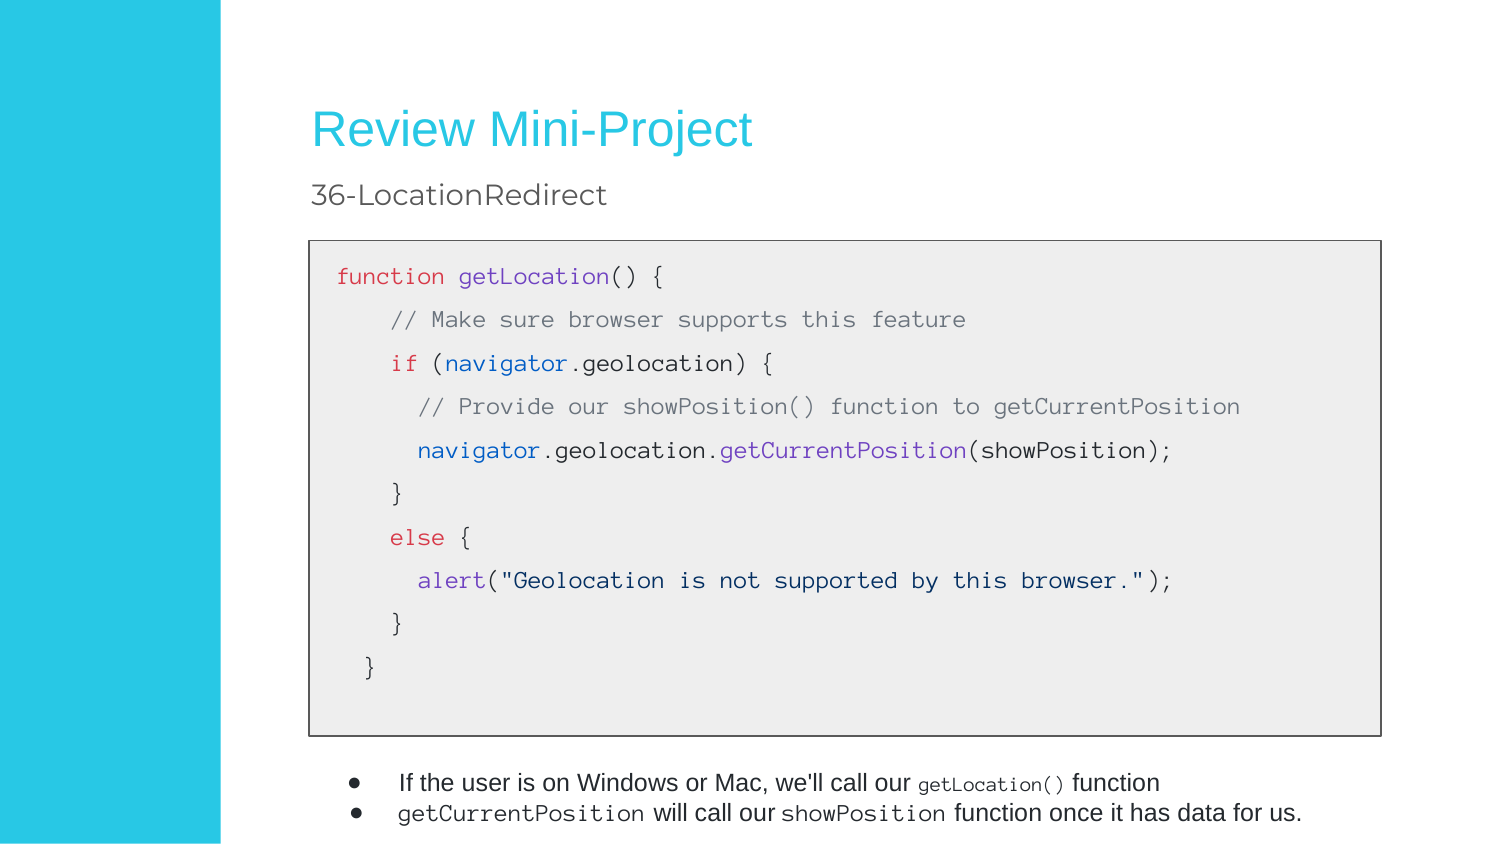

# Review Mini-Project
36-LocationRedirect
function getLocation() {
    // Make sure browser supports this feature
    if (navigator.geolocation) {
      // Provide our showPosition() function to getCurrentPosition
      navigator.geolocation.getCurrentPosition(showPosition);
    }
    else {
      alert("Geolocation is not supported by this browser.");
    }
  }

If the user is on Windows or Mac, we'll call our getLocation() function
getCurrentPosition will call our showPosition function once it has data for us.